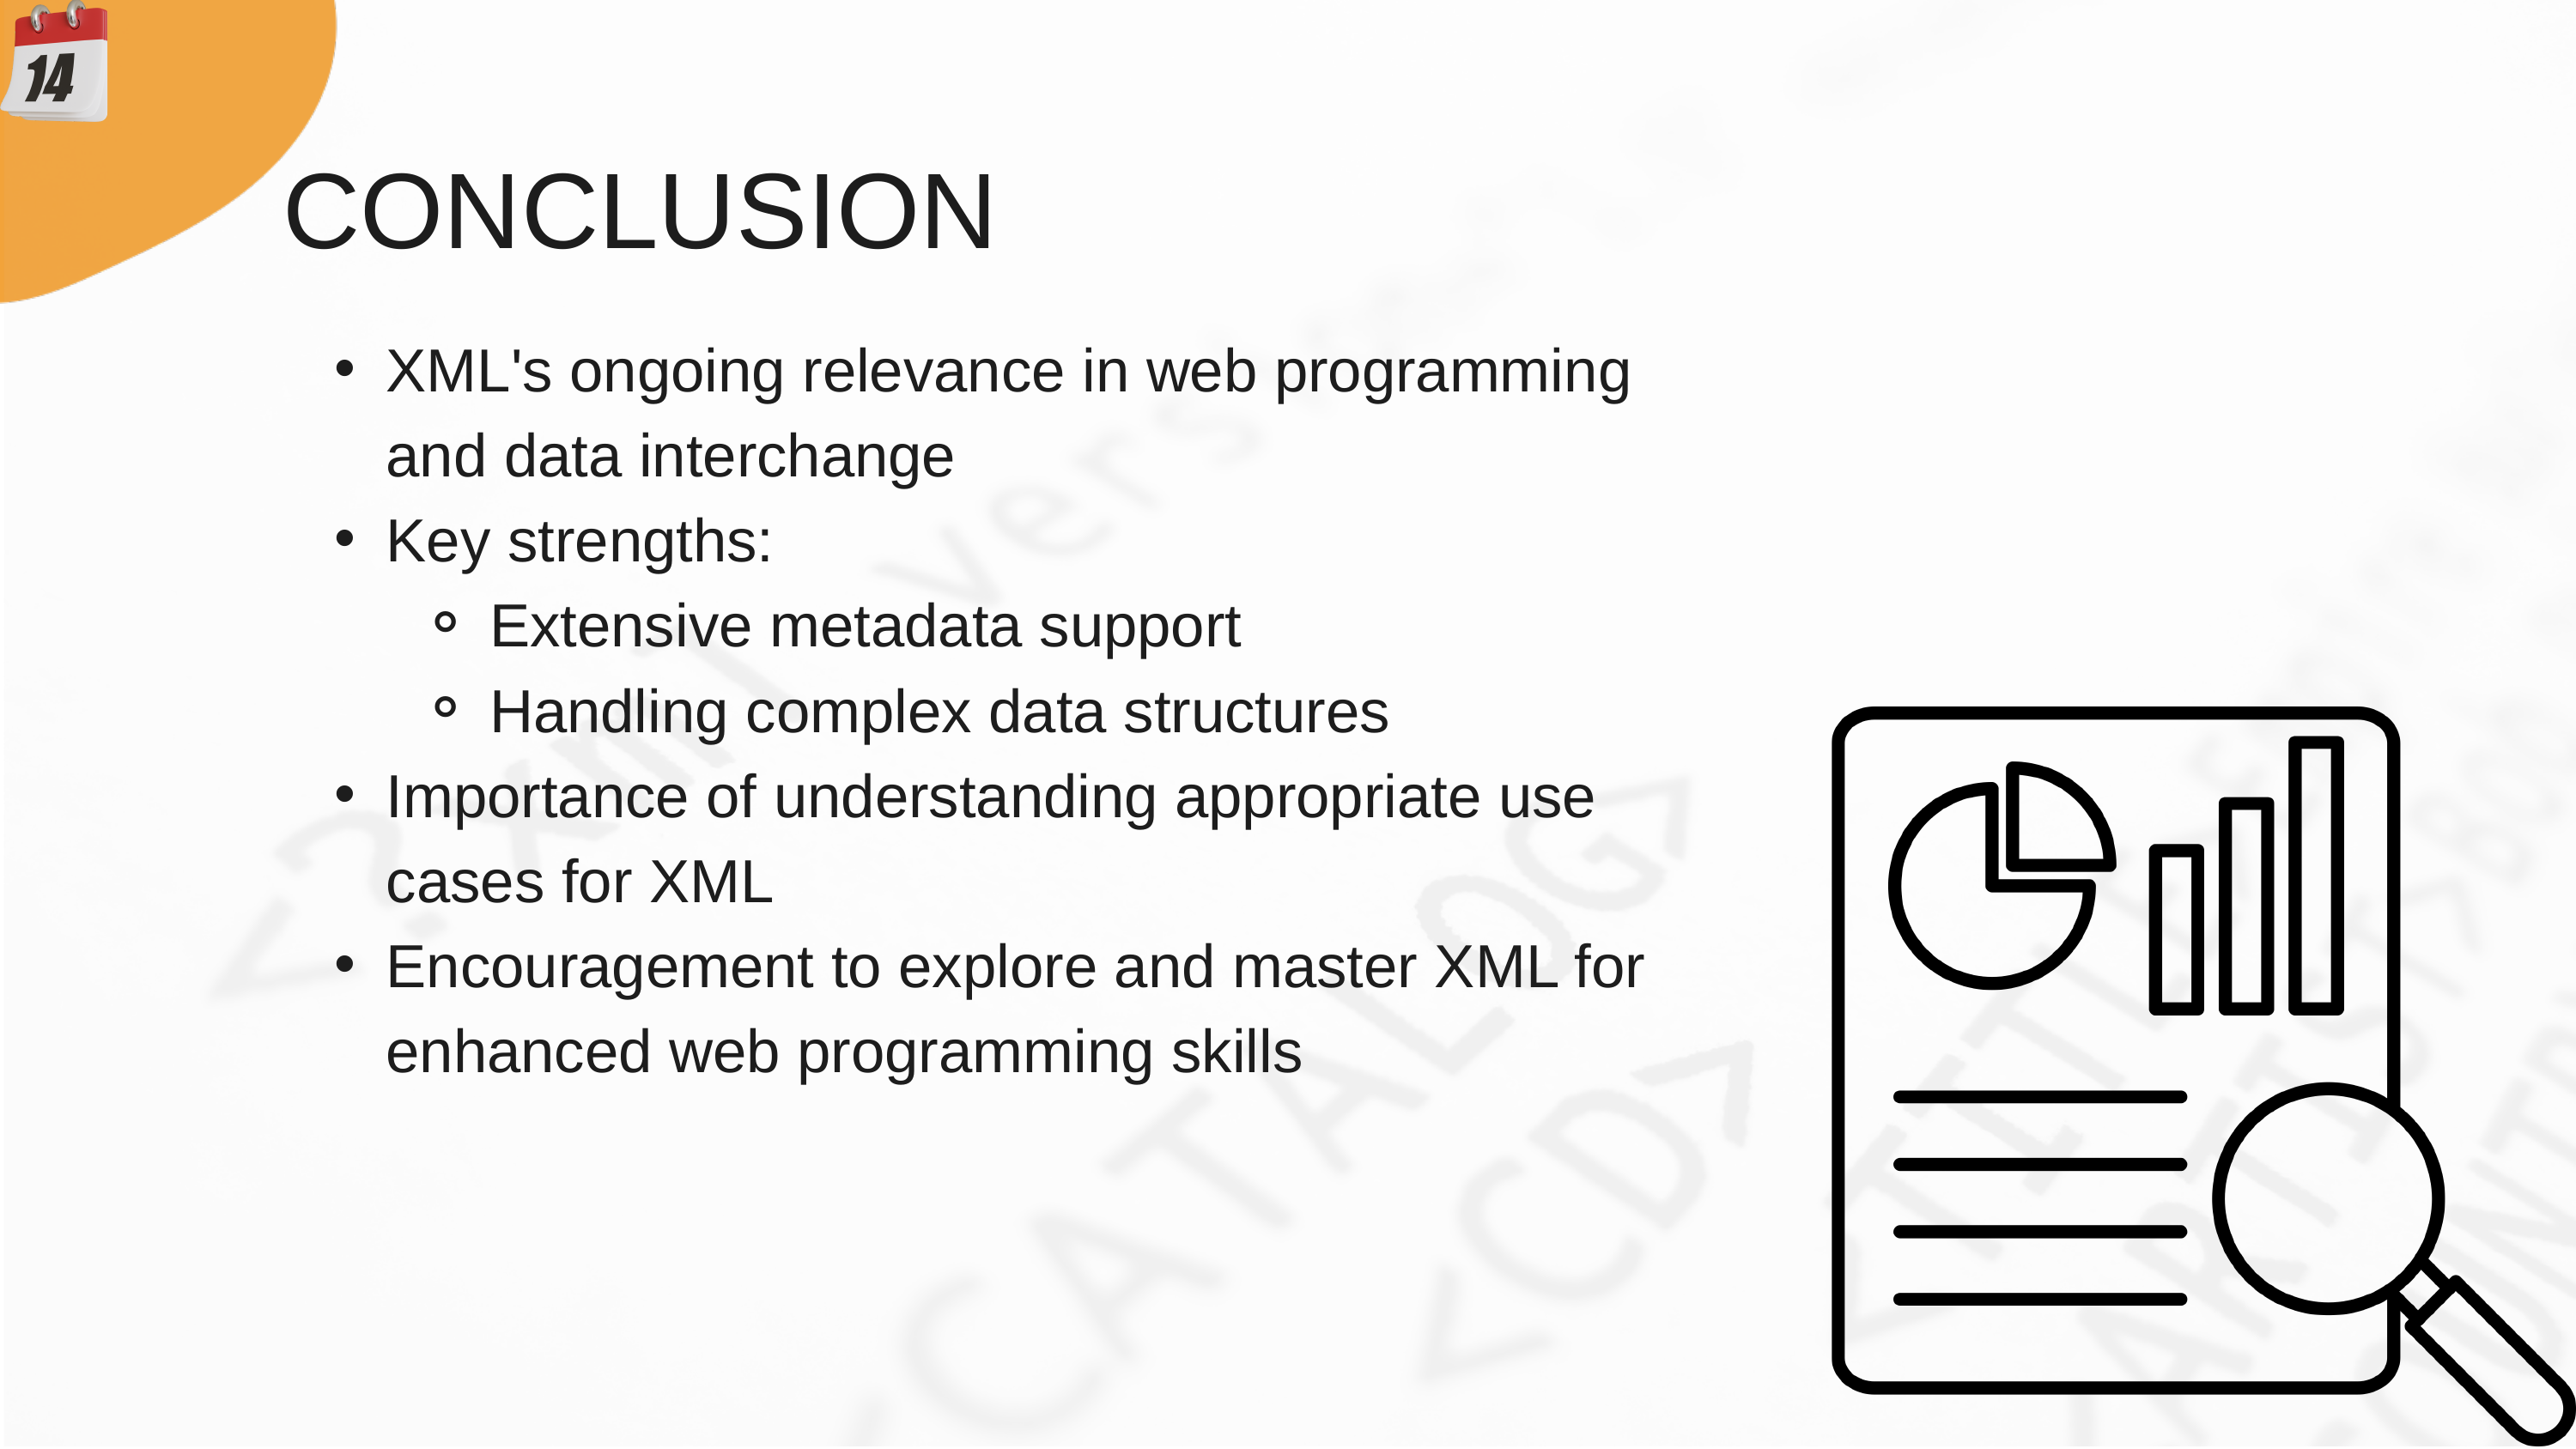

CONCLUSION
XML's ongoing relevance in web programming and data interchange
Key strengths:
Extensive metadata support
Handling complex data structures
Importance of understanding appropriate use cases for XML
Encouragement to explore and master XML for enhanced web programming skills